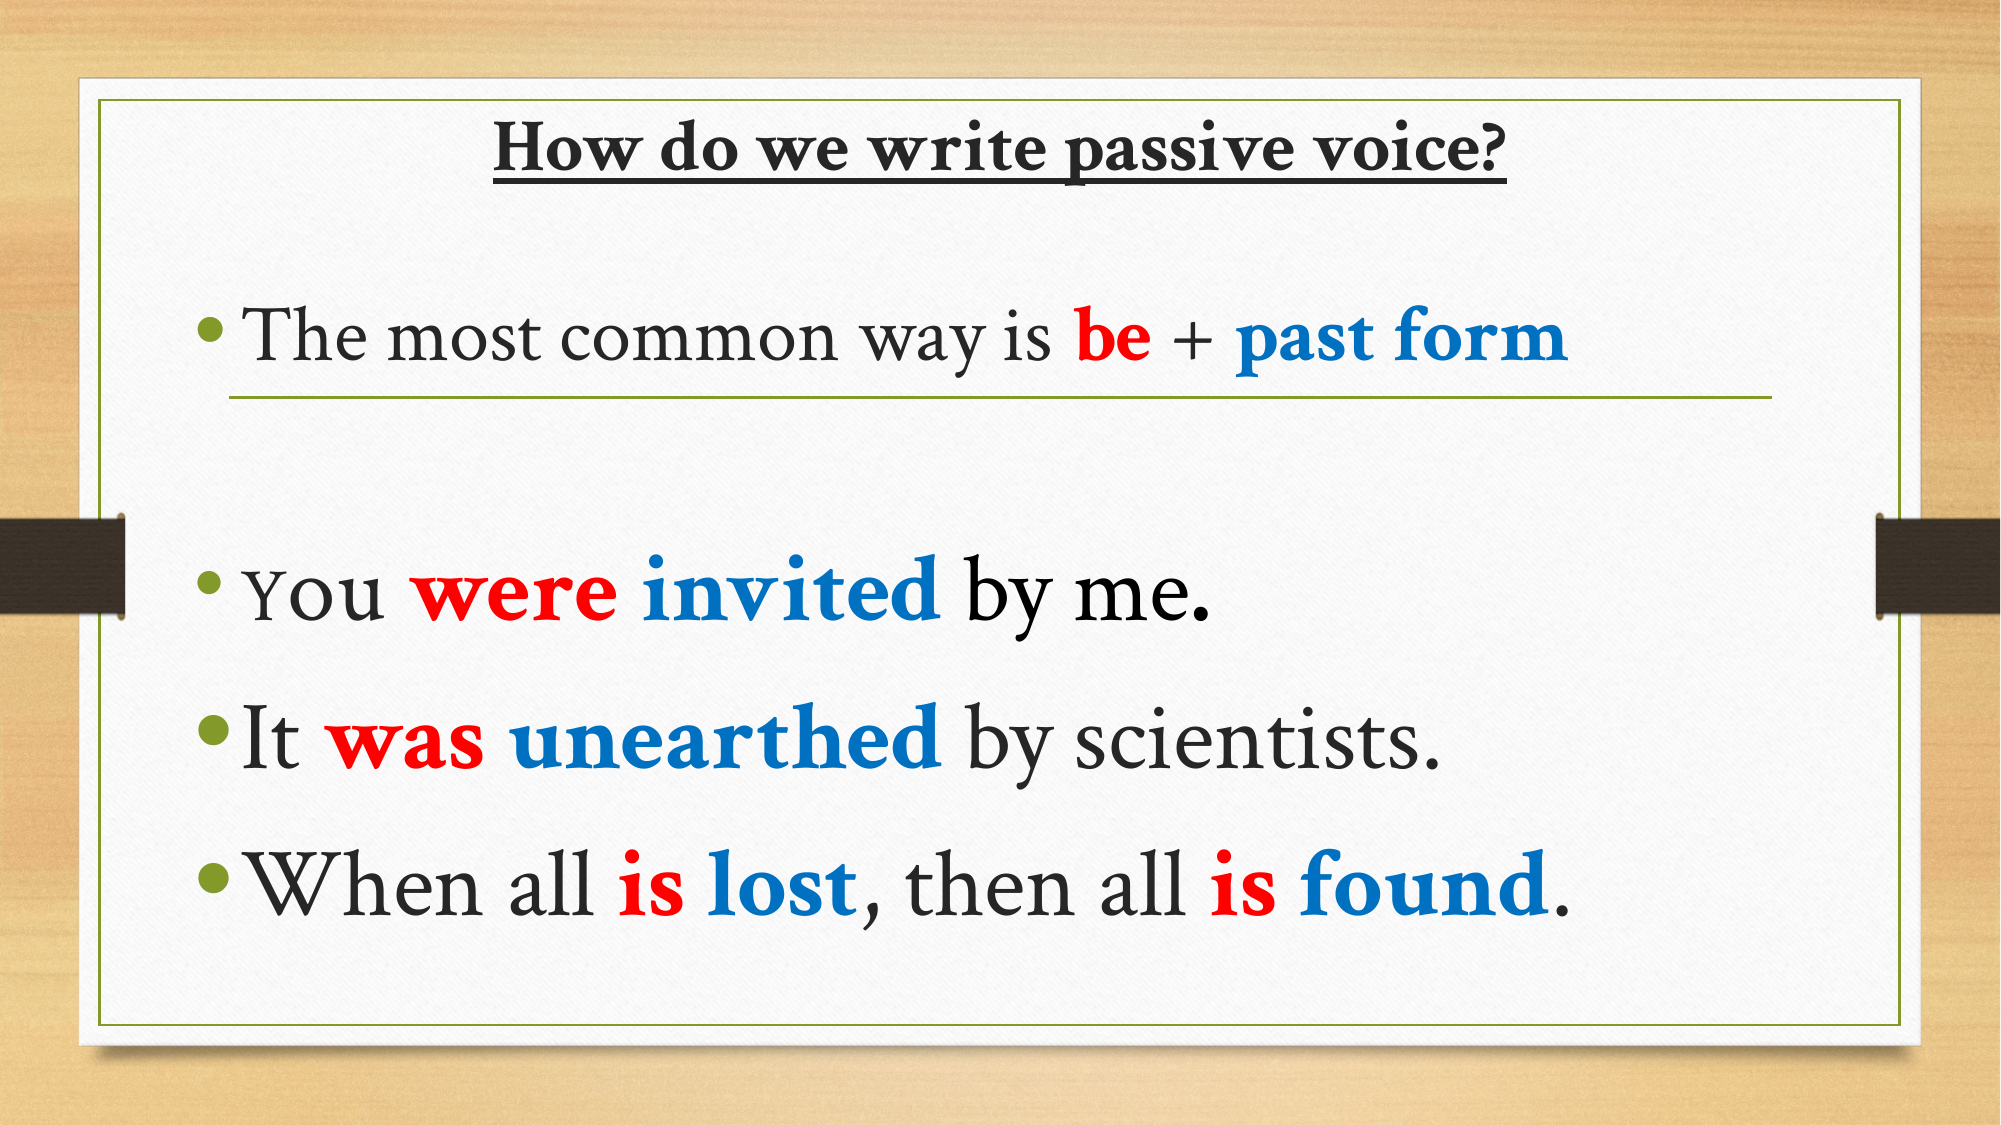

# How do we write passive voice?
The most common way is be + past form

You were invited by me.
It was unearthed by scientists.
When all is lost, then all is found.